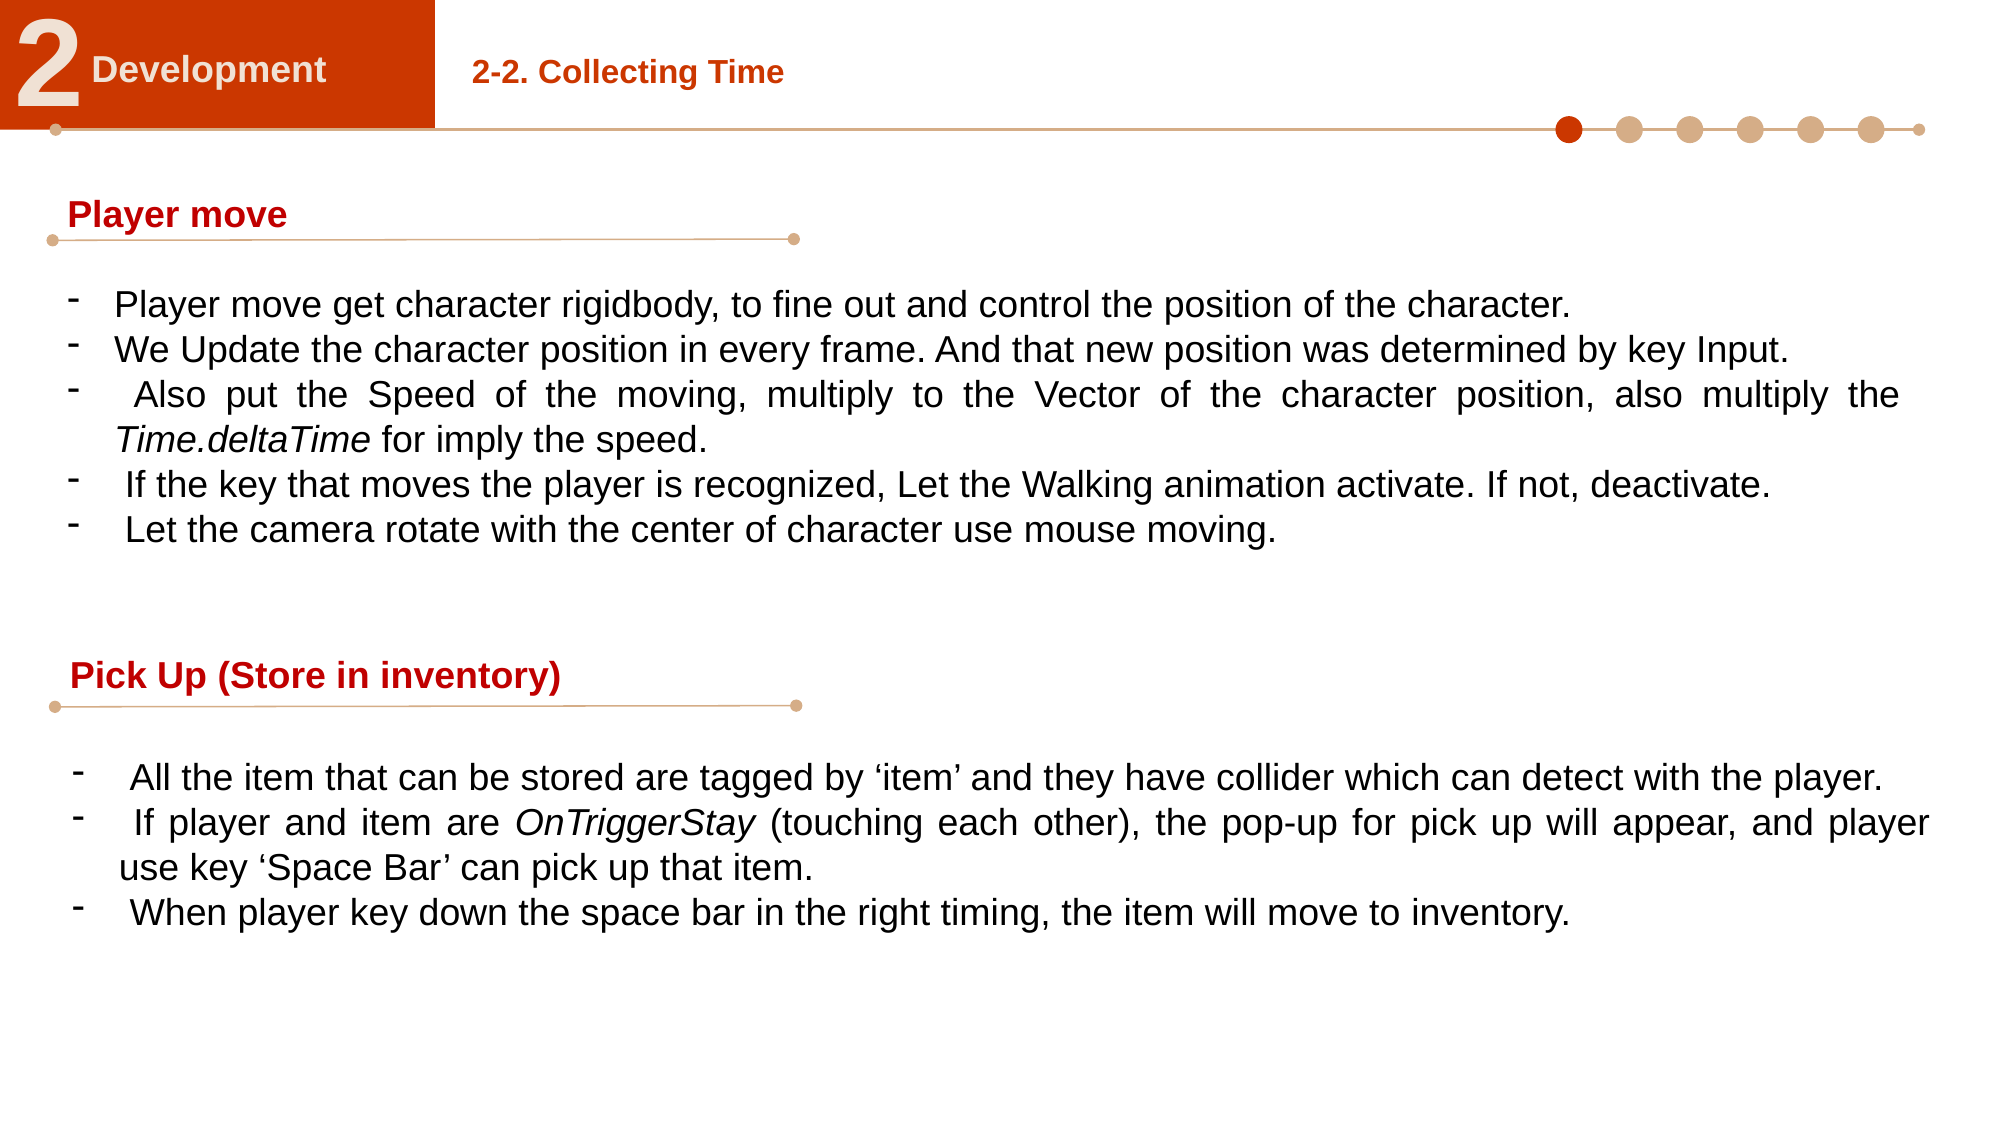

2

Development
2-2. Collecting Time

Player move

Player move get character rigidbody, to fine out and control the position of the character.
We Update the character position in every frame. And that new position was determined by key Input.
 Also put the Speed of the moving, multiply to the Vector of the character position, also multiply the Time.deltaTime for imply the speed.
 If the key that moves the player is recognized, Let the Walking animation activate. If not, deactivate.
 Let the camera rotate with the center of character use mouse moving.
Pick Up (Store in inventory)

 All the item that can be stored are tagged by ‘item’ and they have collider which can detect with the player.
 If player and item are OnTriggerStay (touching each other), the pop-up for pick up will appear, and player use key ‘Space Bar’ can pick up that item.
 When player key down the space bar in the right timing, the item will move to inventory.